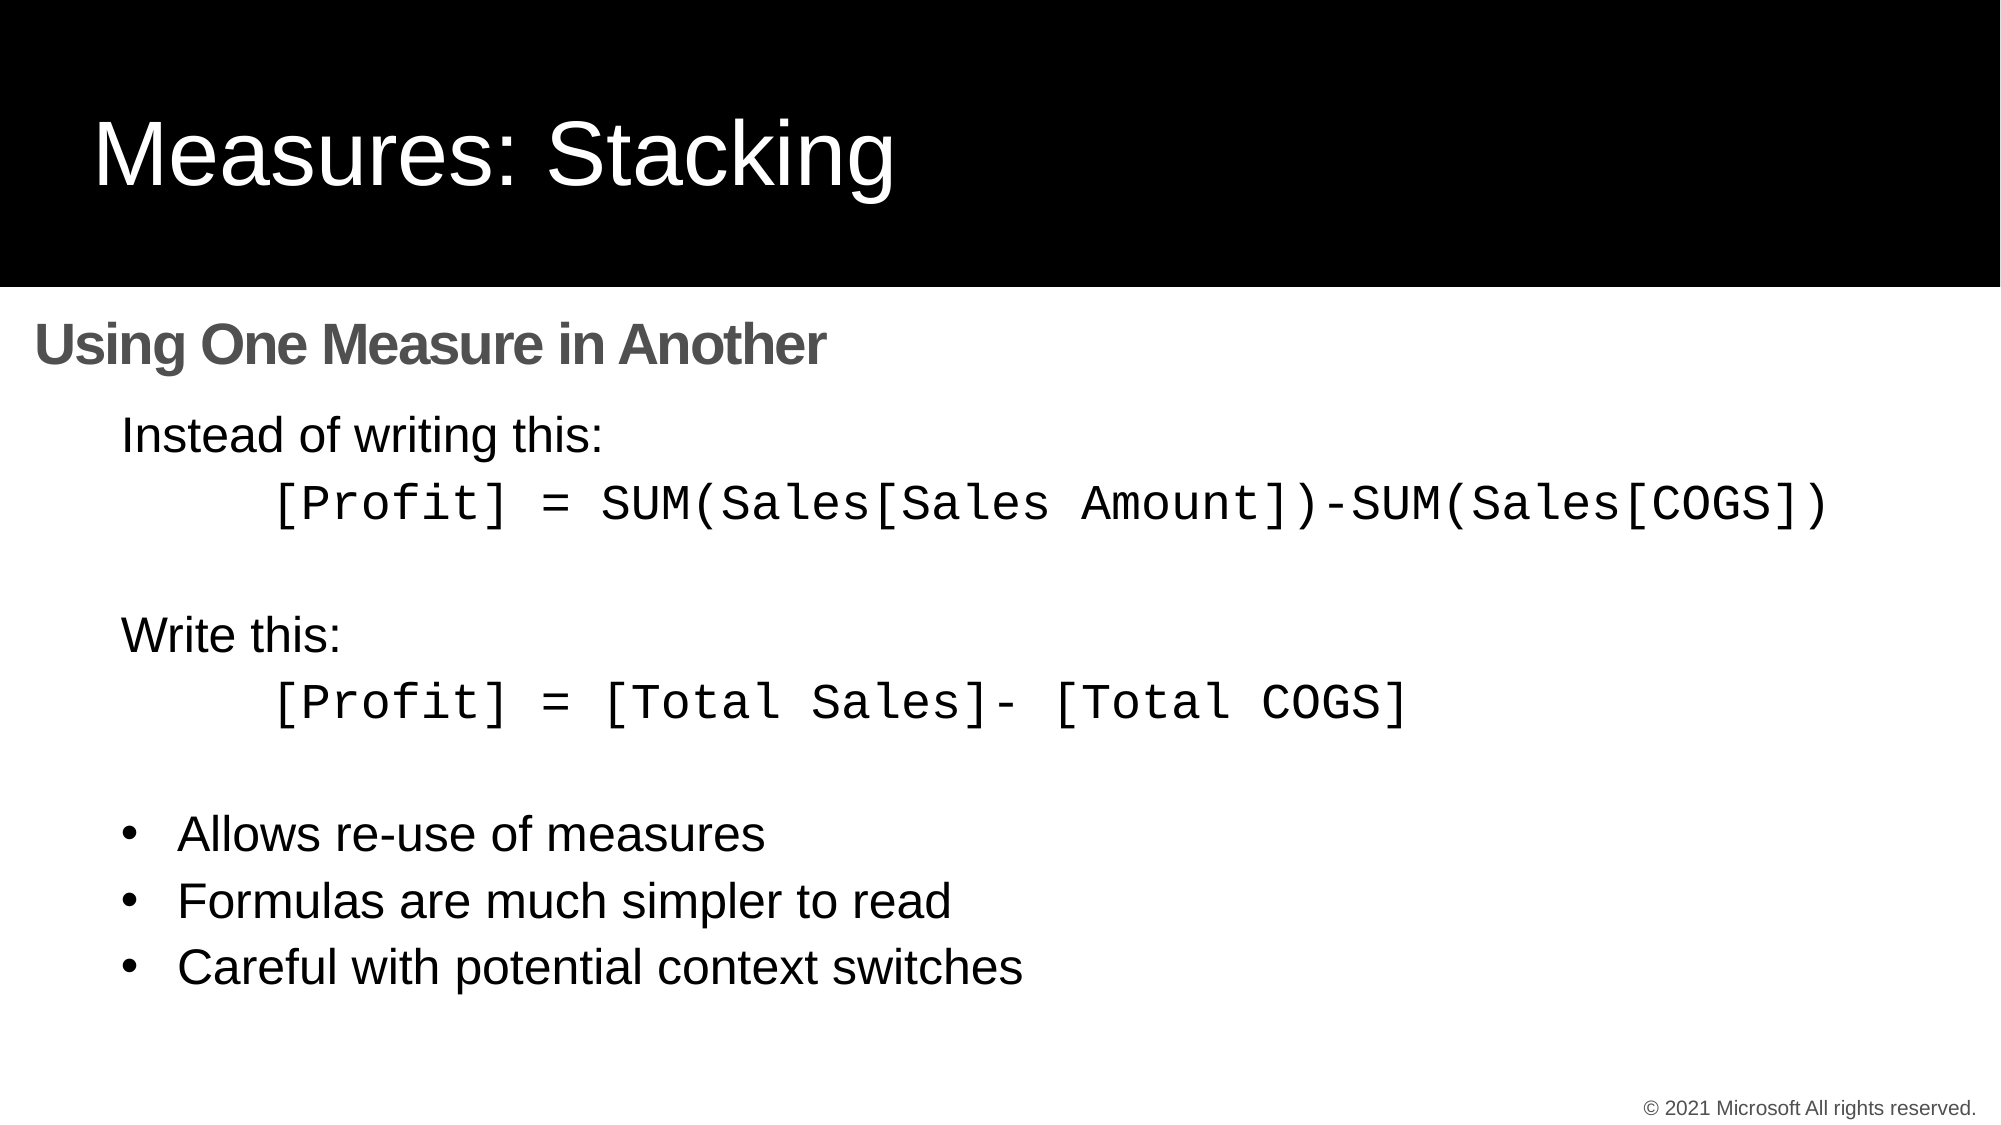

Measures: Stacking

# Using One Measure in Another
Instead of writing this:
	[Profit] = SUM(Sales[Sales Amount])-SUM(Sales[COGS])

Write this:
	[Profit] = [Total Sales]- [Total COGS]

Allows re-use of measures
Formulas are much simpler to read
Careful with potential context switches

© 2021 Microsoft All rights reserved.